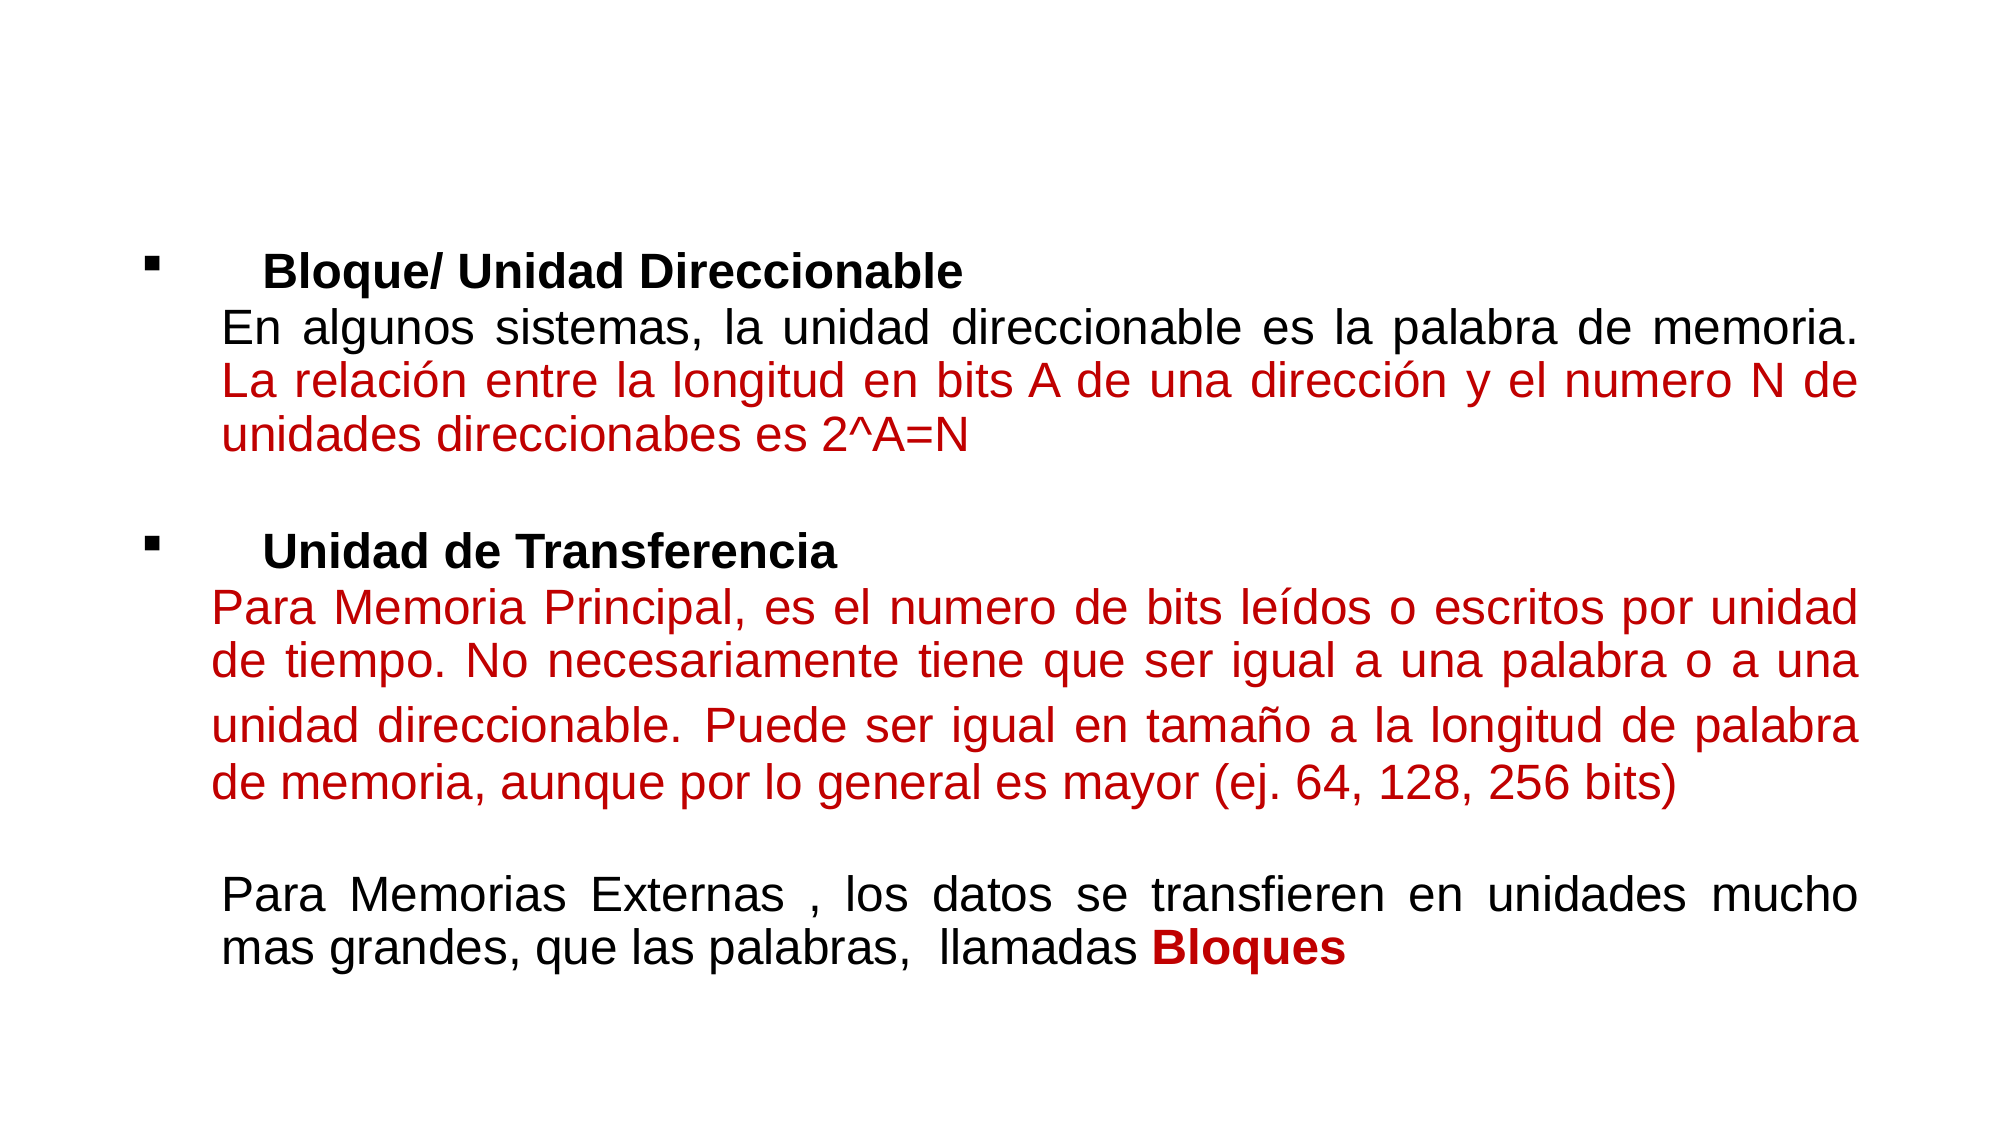

Bloque/ Unidad Direccionable
En algunos sistemas, la unidad direccionable es la palabra de memoria. La relación entre la longitud en bits A de una dirección y el numero N de unidades direccionabes es 2^A=N

Unidad de Transferencia
Para Memoria Principal, es el numero de bits leídos o escritos por unidad de tiempo. No necesariamente tiene que ser igual a una palabra o a una unidad direccionable. Puede ser igual en tamaño a la longitud de palabra de memoria, aunque por lo general es mayor (ej. 64, 128, 256 bits)

Para Memorias Externas , los datos se transfieren en unidades mucho mas grandes, que las palabras,  llamadas Bloques